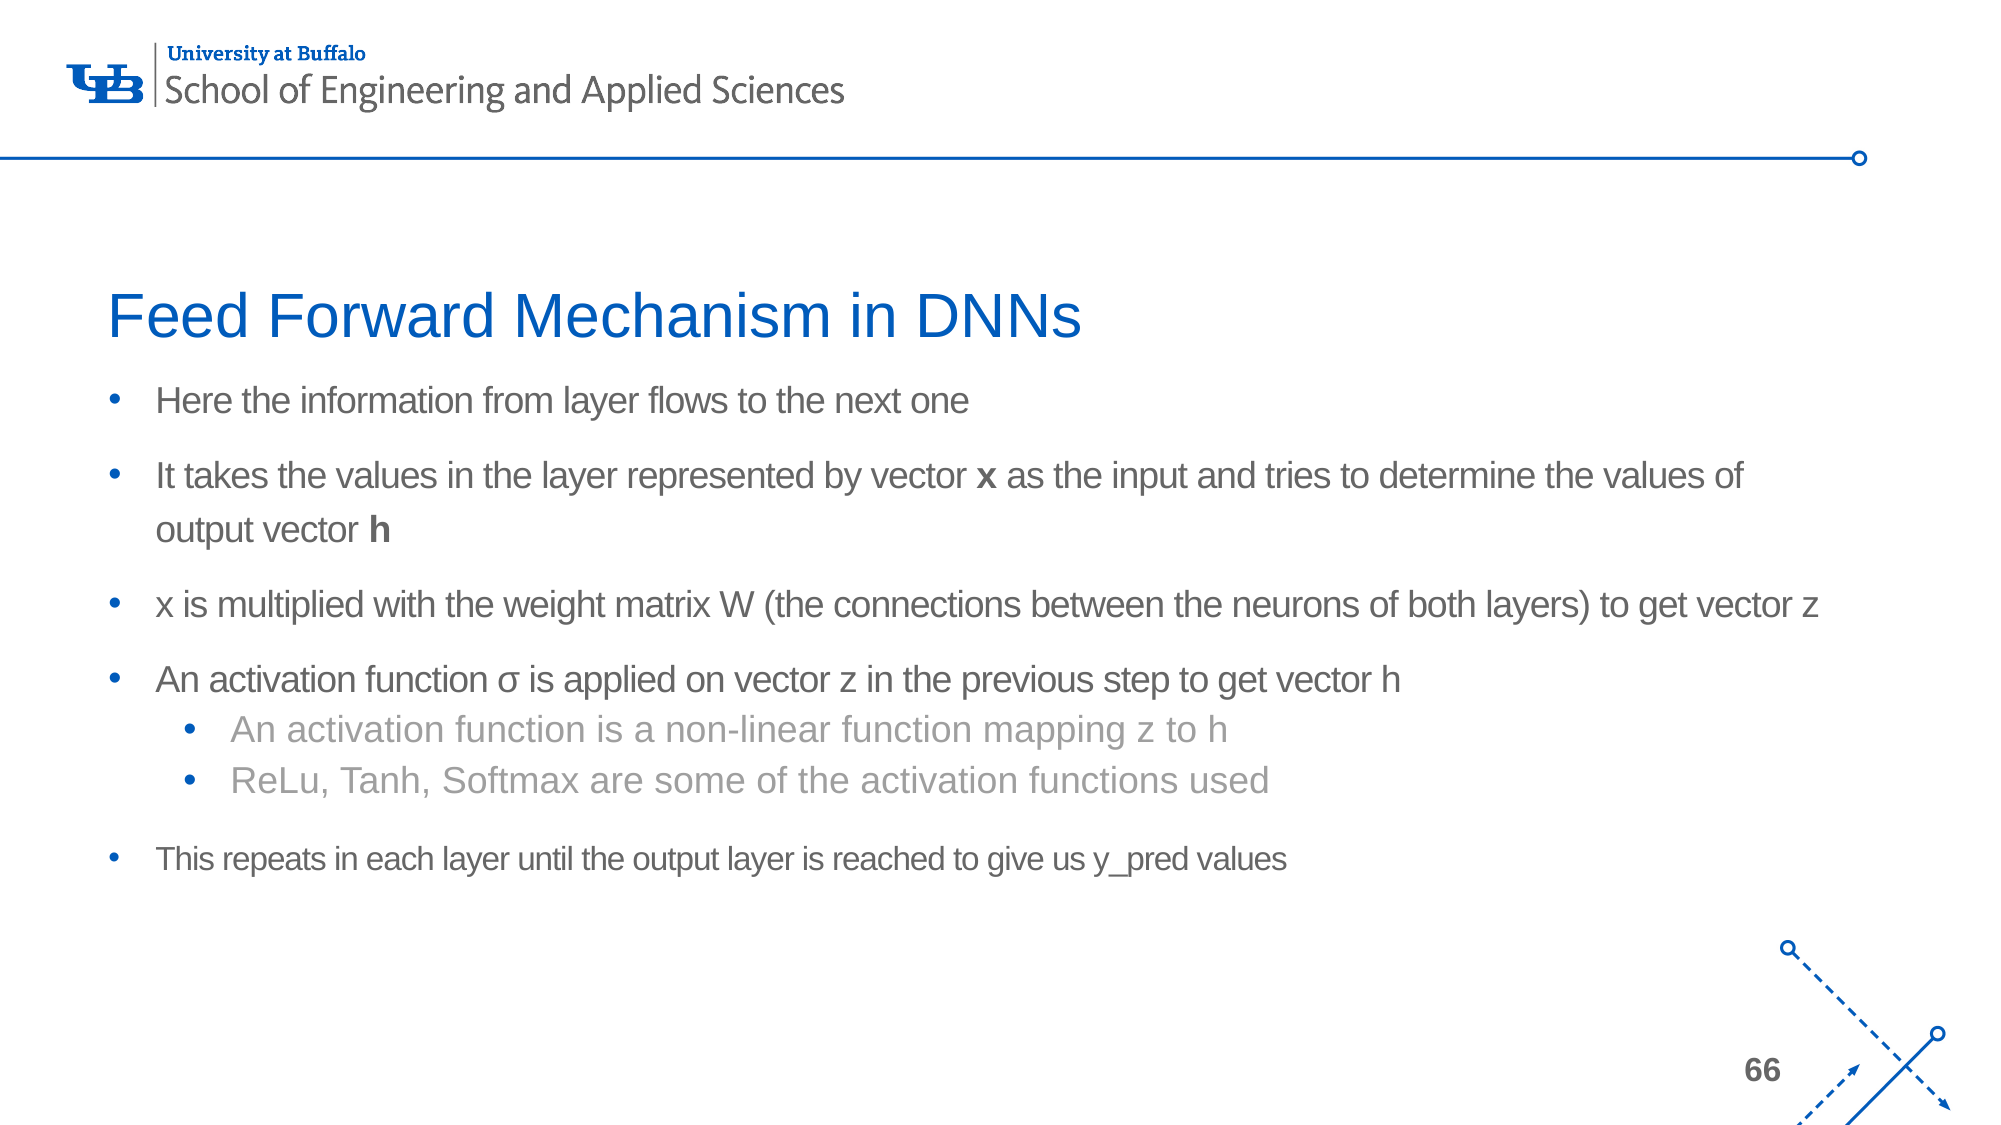

# Feed Forward Mechanism in DNNs
Here the information from layer flows to the next one
It takes the values in the layer represented by vector x as the input and tries to determine the values of output vector h
x is multiplied with the weight matrix W (the connections between the neurons of both layers) to get vector z
An activation function σ is applied on vector z in the previous step to get vector h
An activation function is a non-linear function mapping z to h
ReLu, Tanh, Softmax are some of the activation functions used
This repeats in each layer until the output layer is reached to give us y_pred values